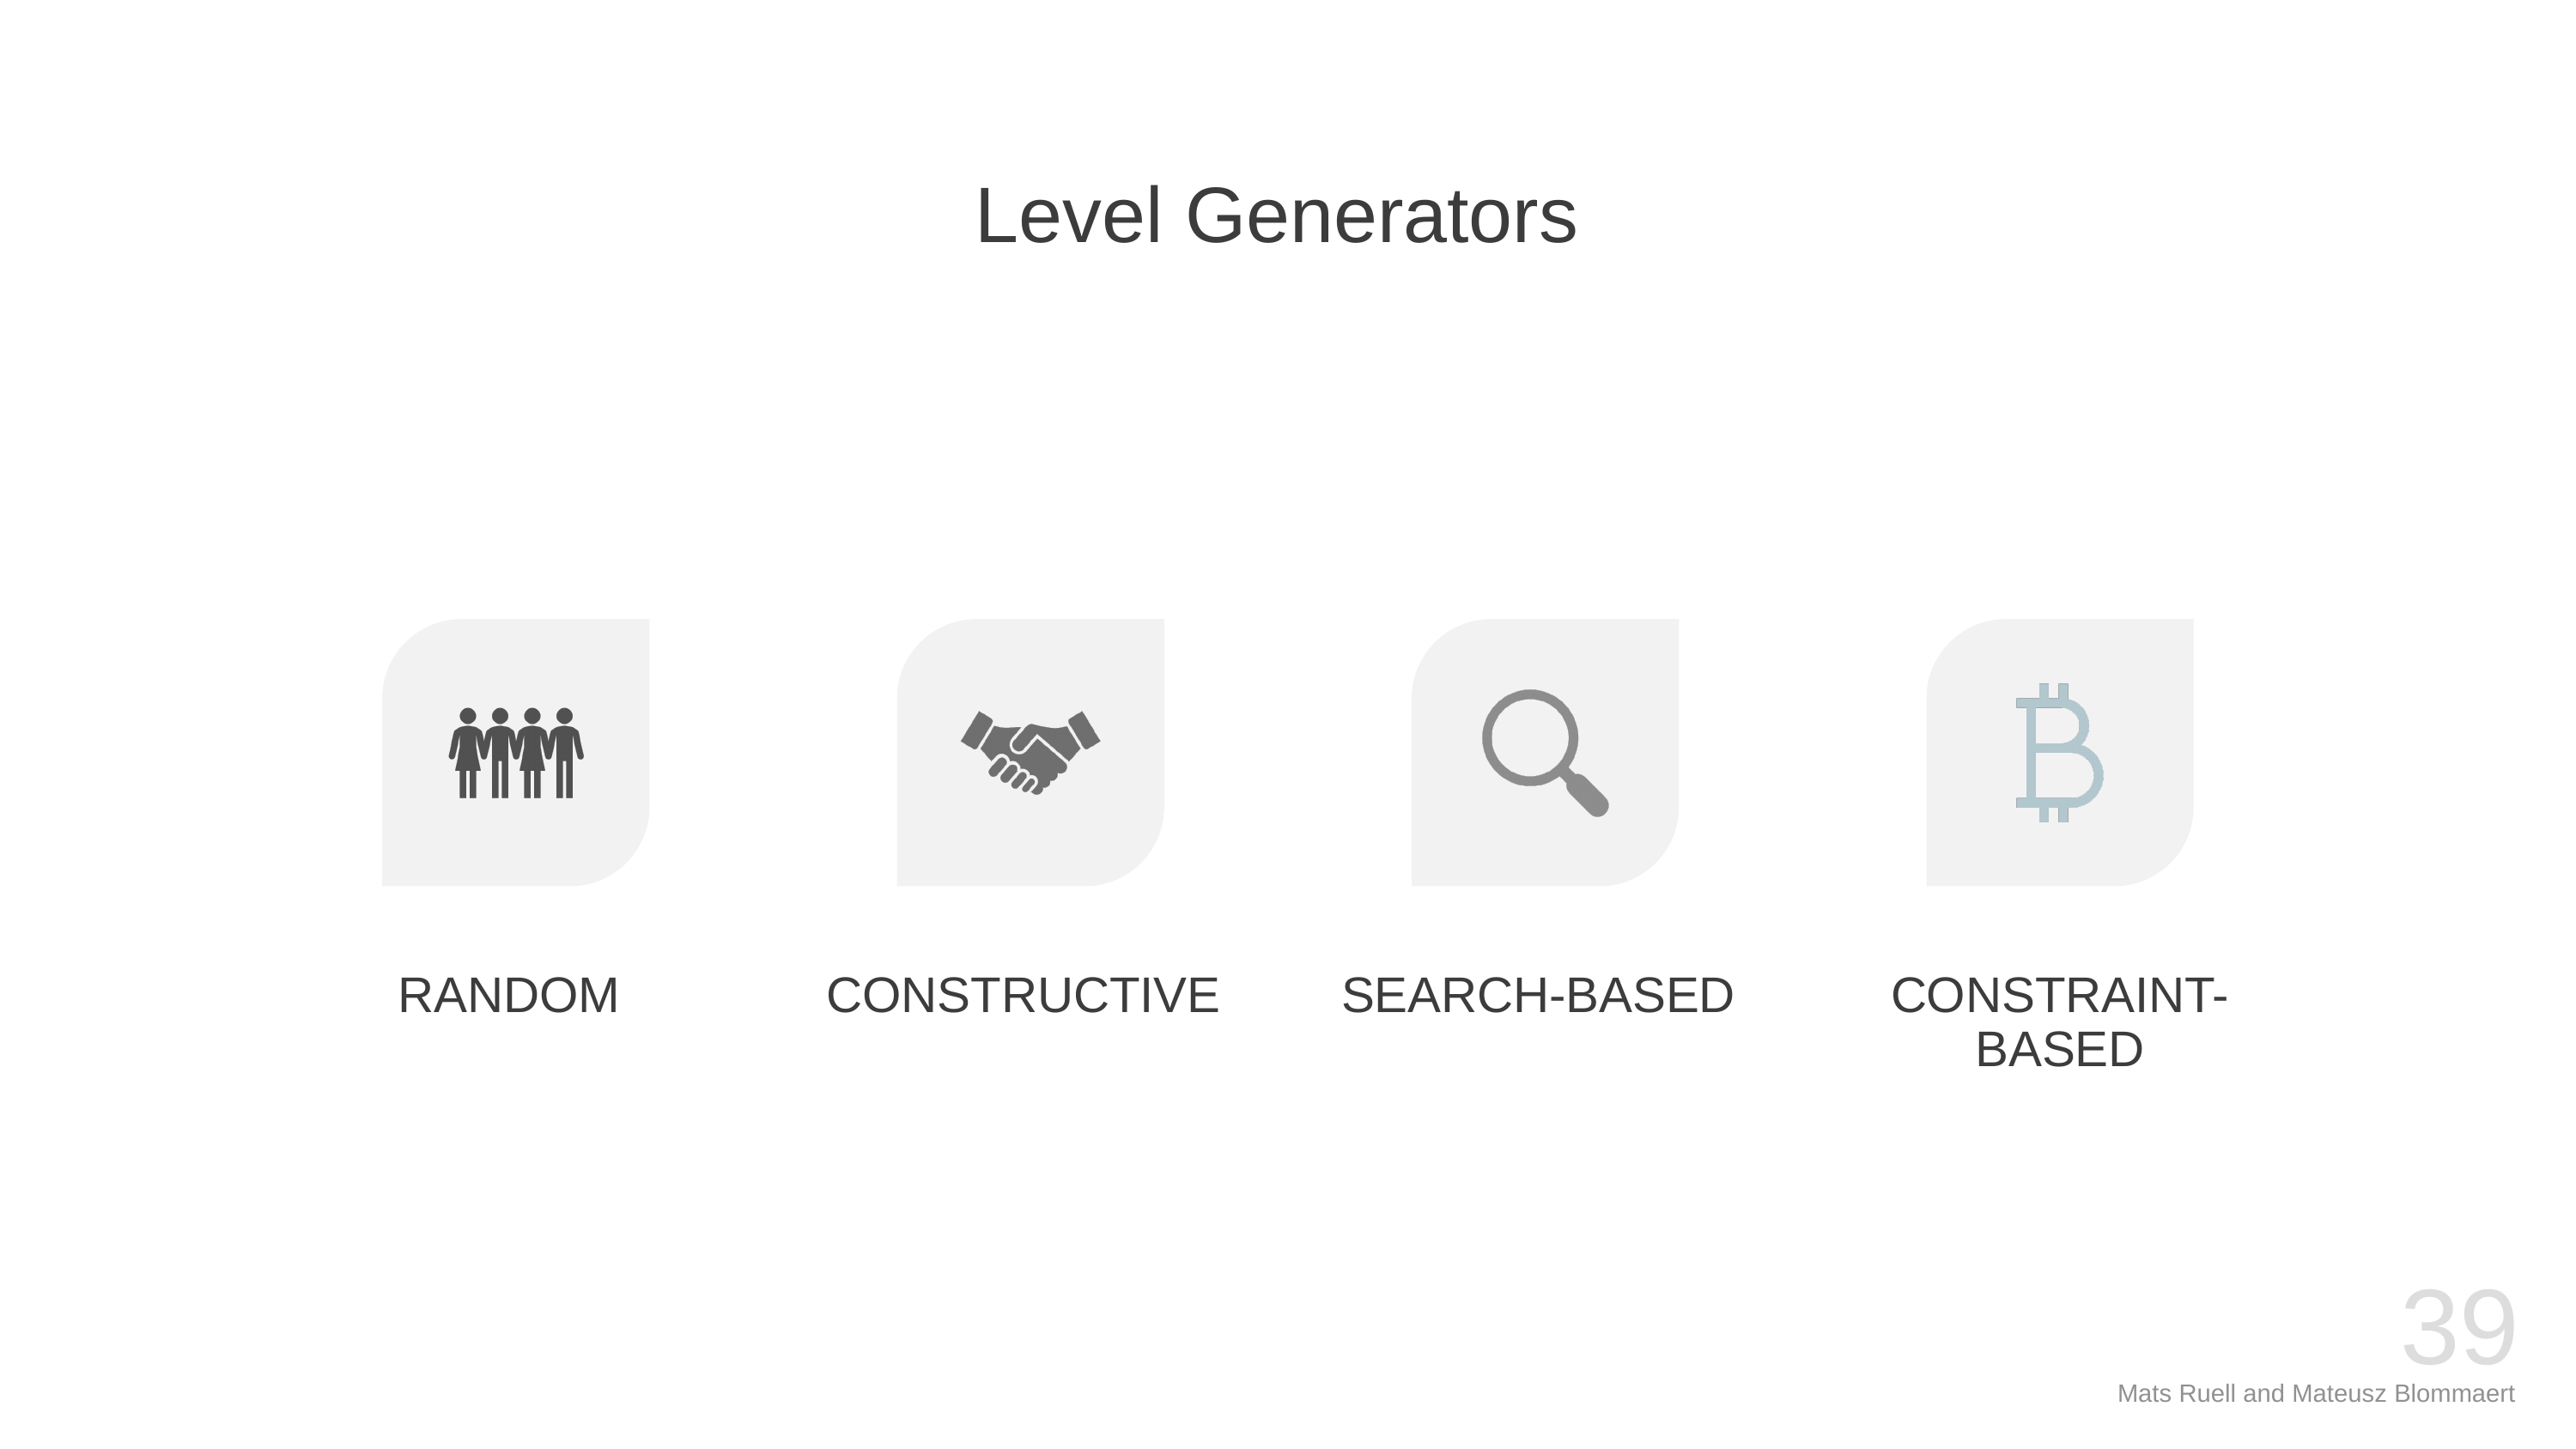

# Level Generators
Random
Constructive
Search-based
Constraint-based
39
Mats Ruell and Mateusz Blommaert